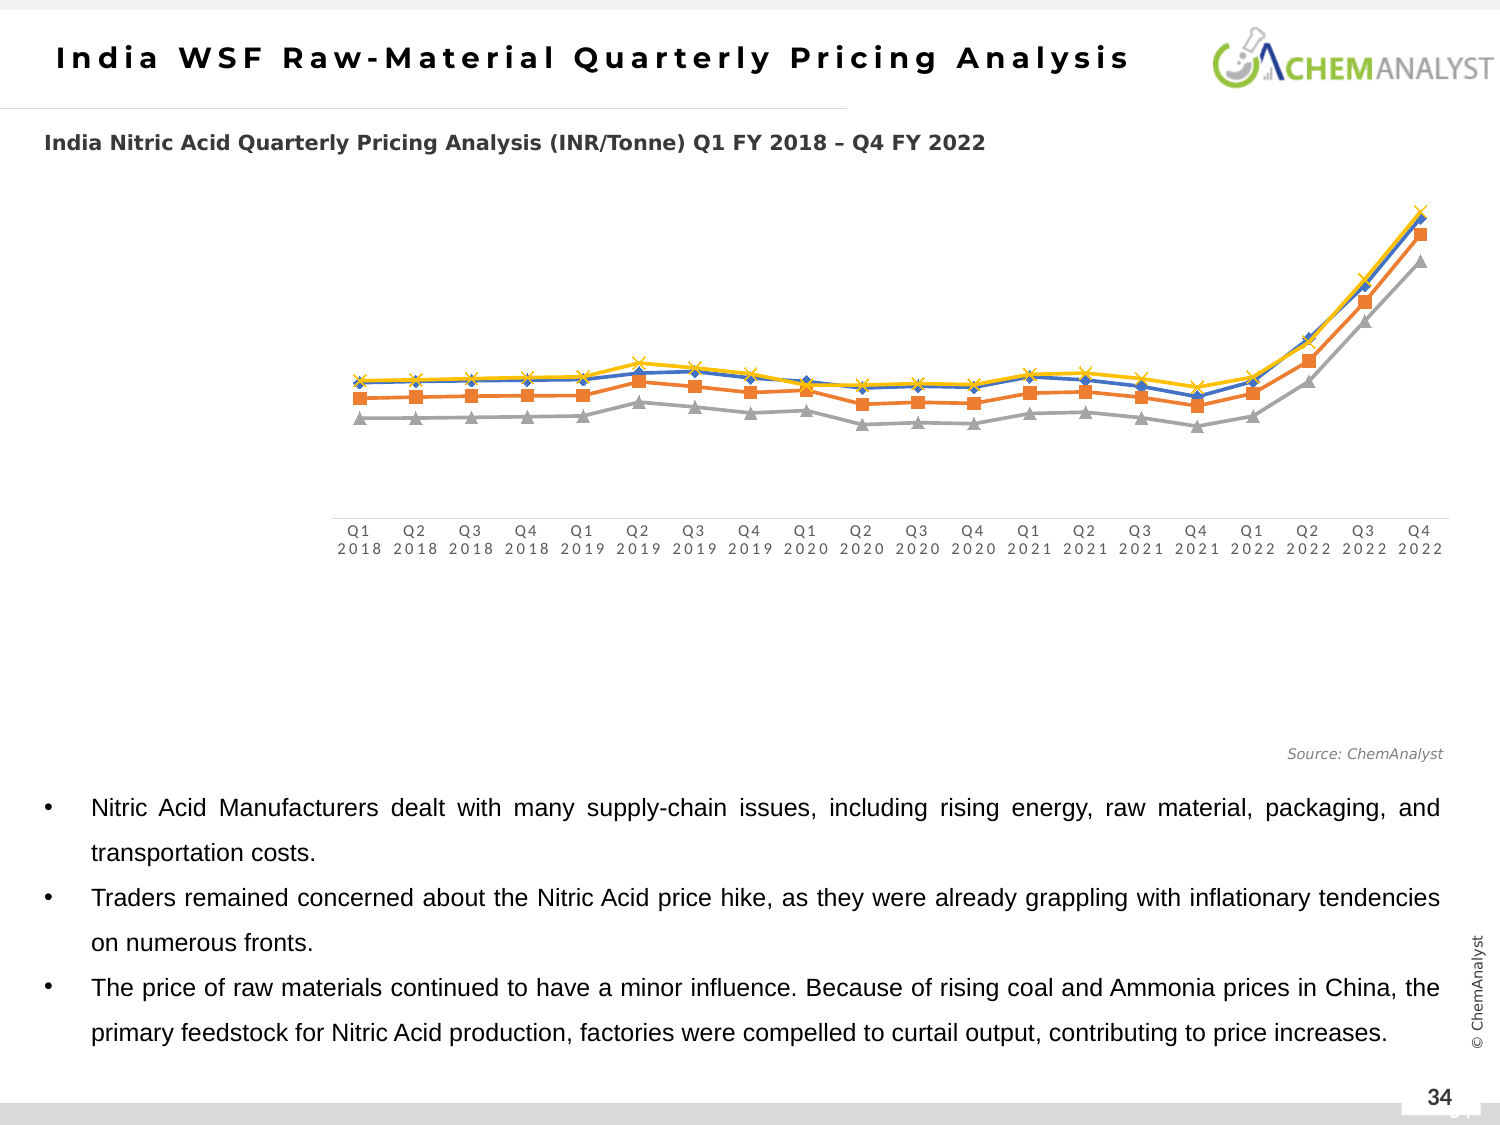

India WSF Raw-Material Quarterly Pricing Analysis
India Nitric Acid Quarterly Pricing Analysis (INR/Tonne) Q1 FY 2018 – Q4 FY 2022

### Chart

| Category | Nitric Acid 68% Ex-Mumbai | Nitric Acid 64% Ex-Vadodara | Nitric Acid 60% Ex-Vadodara | Nitric Acid 98% Ex-Vadodara |
|---|---|---|---|---|
| Q1 2018 | 22174.49648484826 | 19627.710967198418 | 16379.412634631275 | 22515.201290660538 |
| Q2 2018 | 22380.39612923724 | 19809.962623333082 | 16402.375960976642 | 22630.61743960251 |
| Q3 2018 | 22495.1212476 | 19979.79084552 | 16504.7051328 | 22843.057877866668 |
| Q4 2018 | 22585.4631 | 20041.9208 | 16609.344 | 23008.720666666668 |
| Q1 2019 | 22683.0 | 20066.0 | 16746.666666666668 | 23126.666666666668 |
| Q2 2019 | 23733.0 | 22327.0 | 19006.666666666668 | 25386.666666666668 |
| Q3 2019 | 24000.0 | 21527.0 | 18206.666666666668 | 24586.666666666668 |
| Q4 2019 | 22933.0 | 20550.0 | 17230.0 | 23610.0 |
| Q1 2020 | 22367.0 | 20940.0 | 17620.0 | 21770.0 |
| Q2 2020 | 21300.0 | 18650.0 | 15330.0 | 21780.0 |
| Q3 2020 | 21600.0 | 18970.0 | 15650.0 | 22030.0 |
| Q4 2020 | 21417.0 | 18790.0 | 15470.0 | 21850.0 |
| Q1 2021 | 23133.0 | 20467.0 | 17146.666666666668 | 23526.666666666668 |
| Q2 2021 | 22617.0 | 20677.0 | 17356.666666666668 | 23736.666666666668 |
| Q3 2021 | 21567.0 | 19770.0 | 16450.0 | 22830.0 |
| Q4 2021 | 19893.0 | 18377.0 | 15056.666666666666 | 21436.666666666668 |
| Q1 2022 | 22393.0 | 20433.0 | 16723.333333333332 | 23103.333333333332 |
| Q2 2022 | 29390.0 | 25727.0 | 22406.666666666668 | 28786.666666666668 |
| Q3 2022 | 38037.0 | 35347.0 | 32260.0 | 39026.666666666664 |
| Q4 2022 | 49073.0 | 46383.0 | 42063.333333333336 | 50090.0 |
Source: ChemAnalyst
Nitric Acid Manufacturers dealt with many supply-chain issues, including rising energy, raw material, packaging, and transportation costs.
Traders remained concerned about the Nitric Acid price hike, as they were already grappling with inflationary tendencies on numerous fronts.
The price of raw materials continued to have a minor influence. Because of rising coal and Ammonia prices in China, the primary feedstock for Nitric Acid production, factories were compelled to curtail output, contributing to price increases.
34